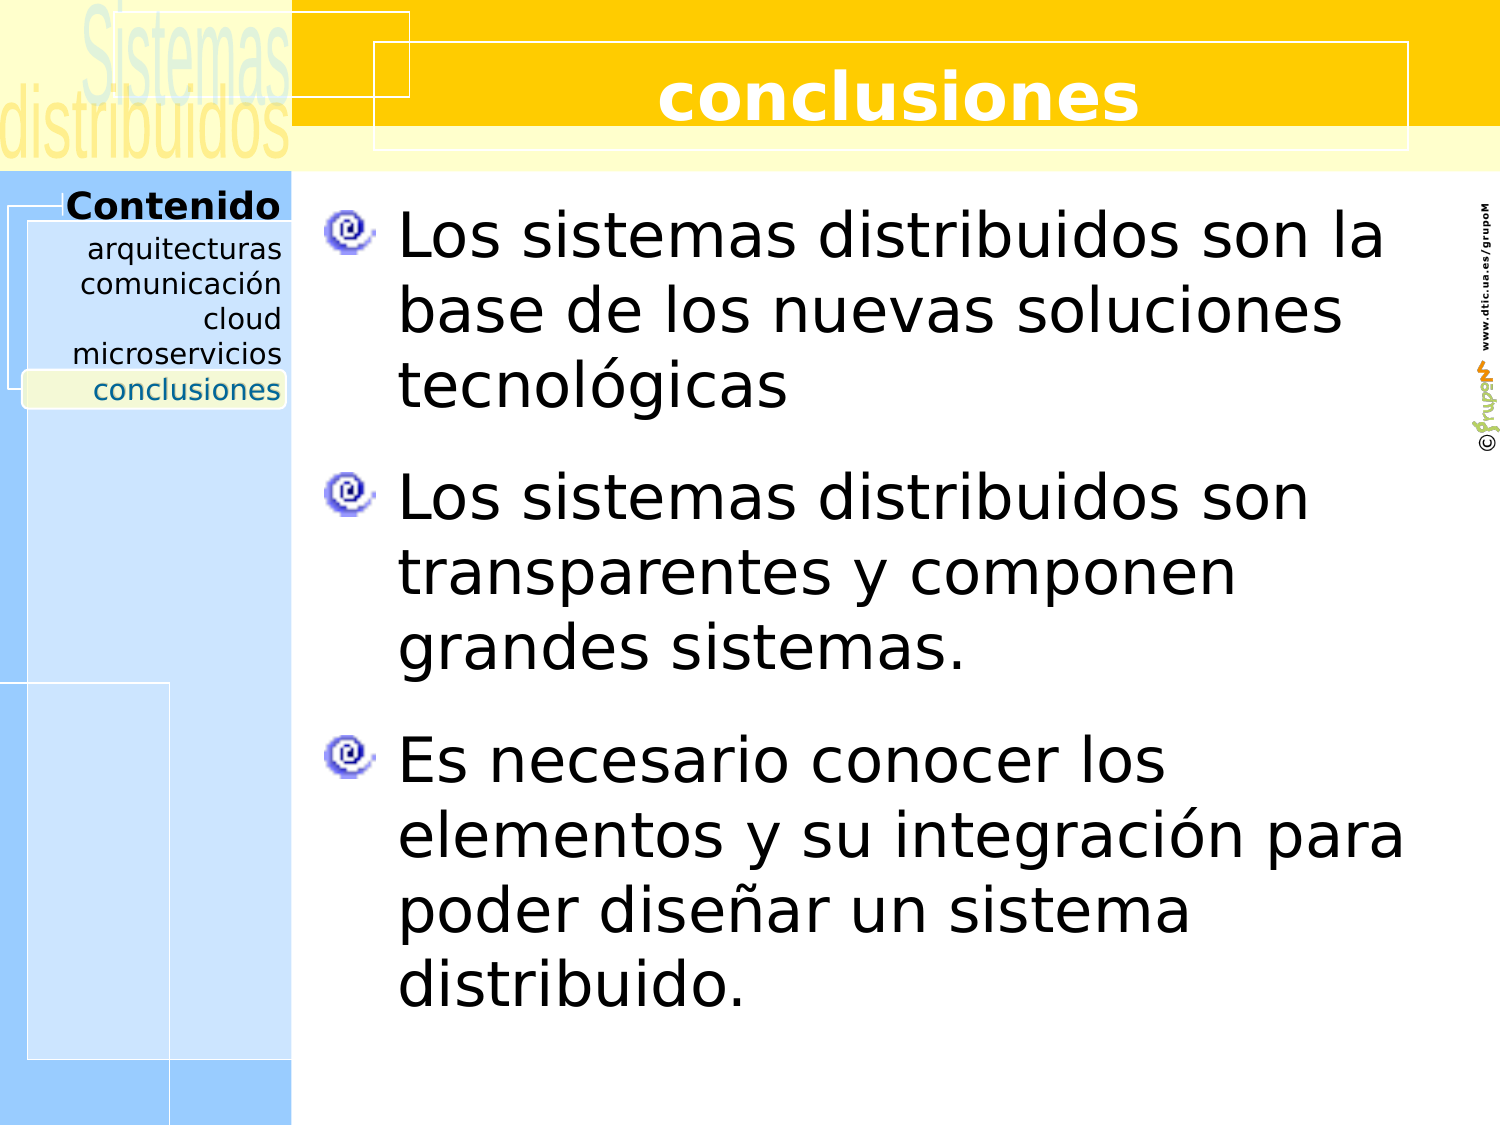

# conclusiones
Los sistemas distribuidos son la base de los nuevas soluciones tecnológicas
Los sistemas distribuidos son transparentes y componen grandes sistemas.
Es necesario conocer los elementos y su integración para poder diseñar un sistema distribuido.

conclusiones